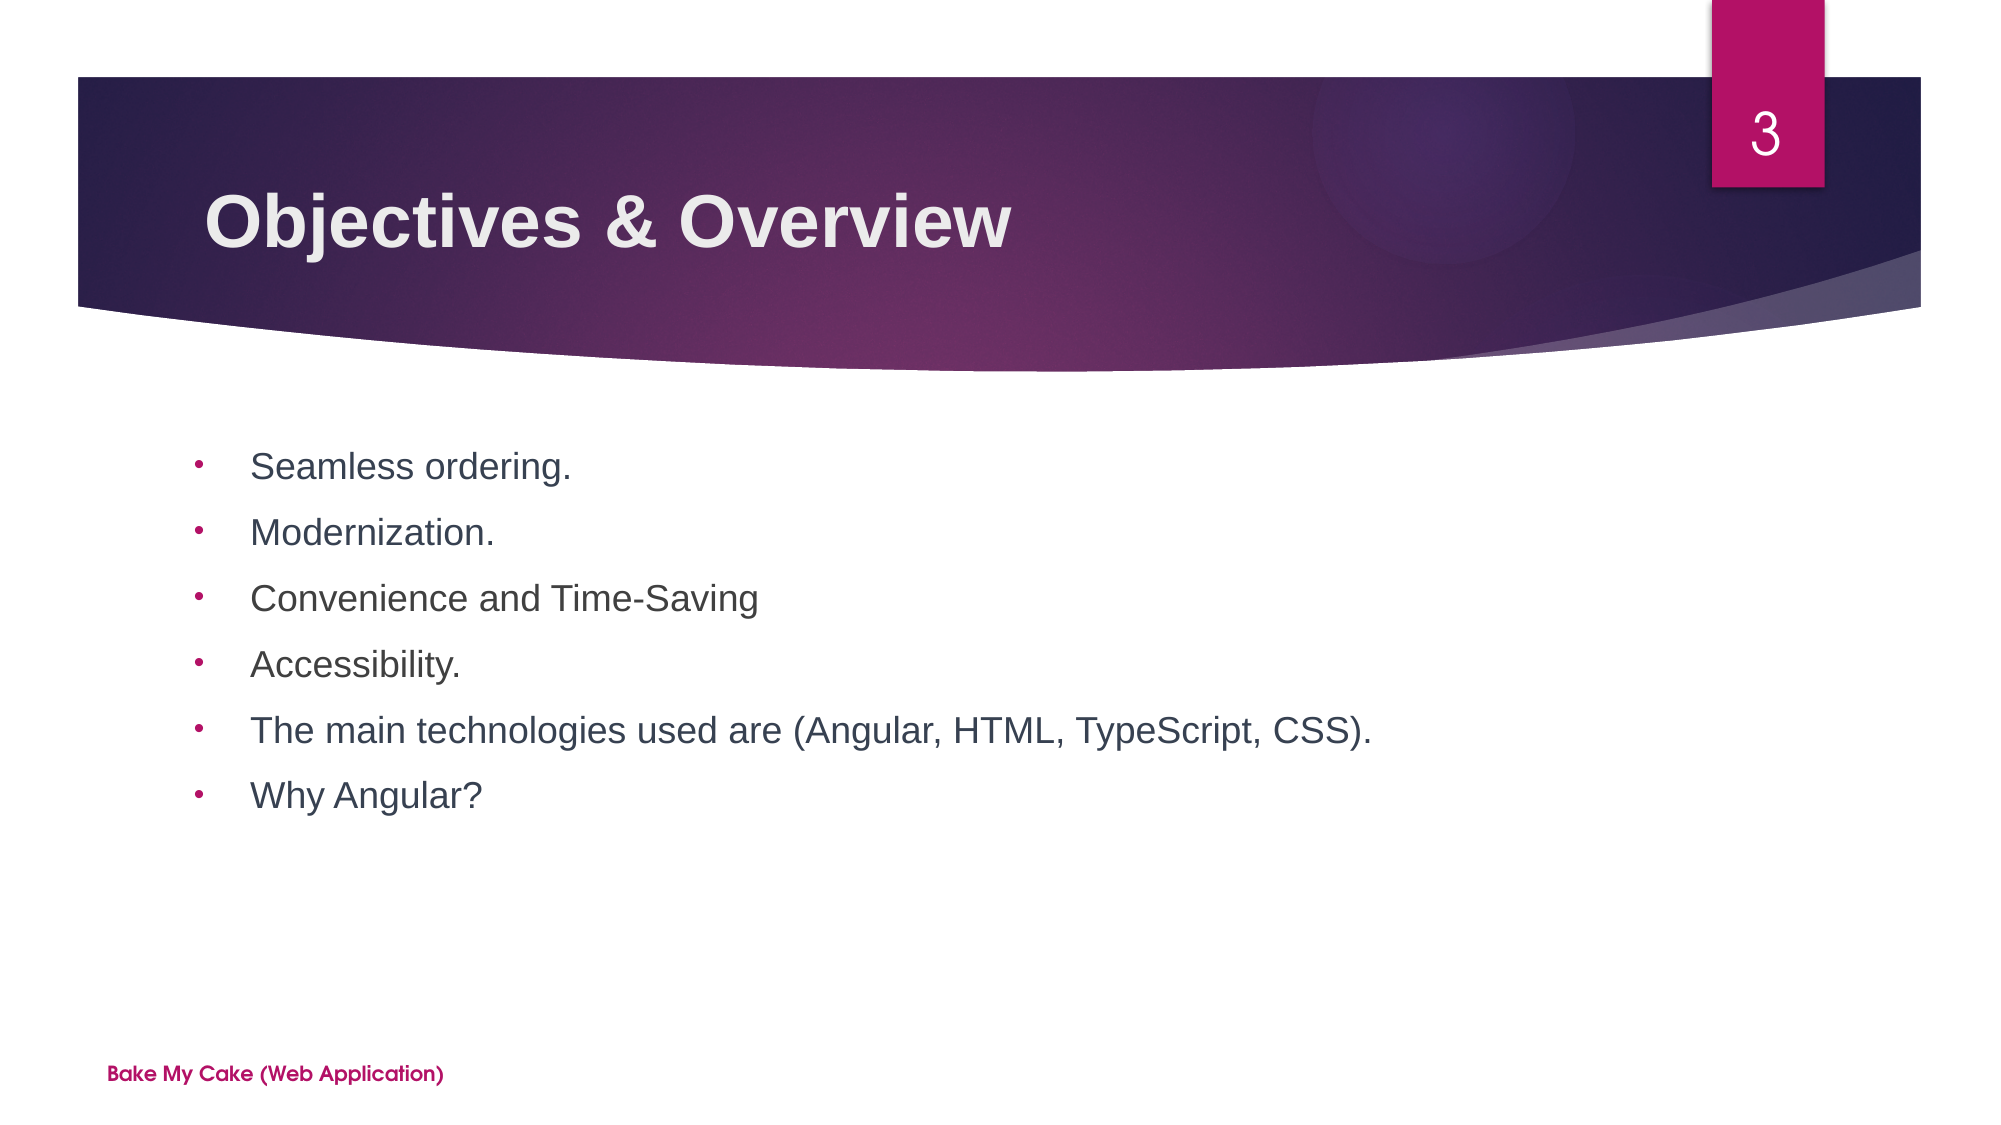

3
# Objectives & Overview
Seamless ordering.
Modernization.
Convenience and Time-Saving
Accessibility.
The main technologies used are (Angular, HTML, TypeScript, CSS).
Why Angular?

Bake My Cake (Web Application)